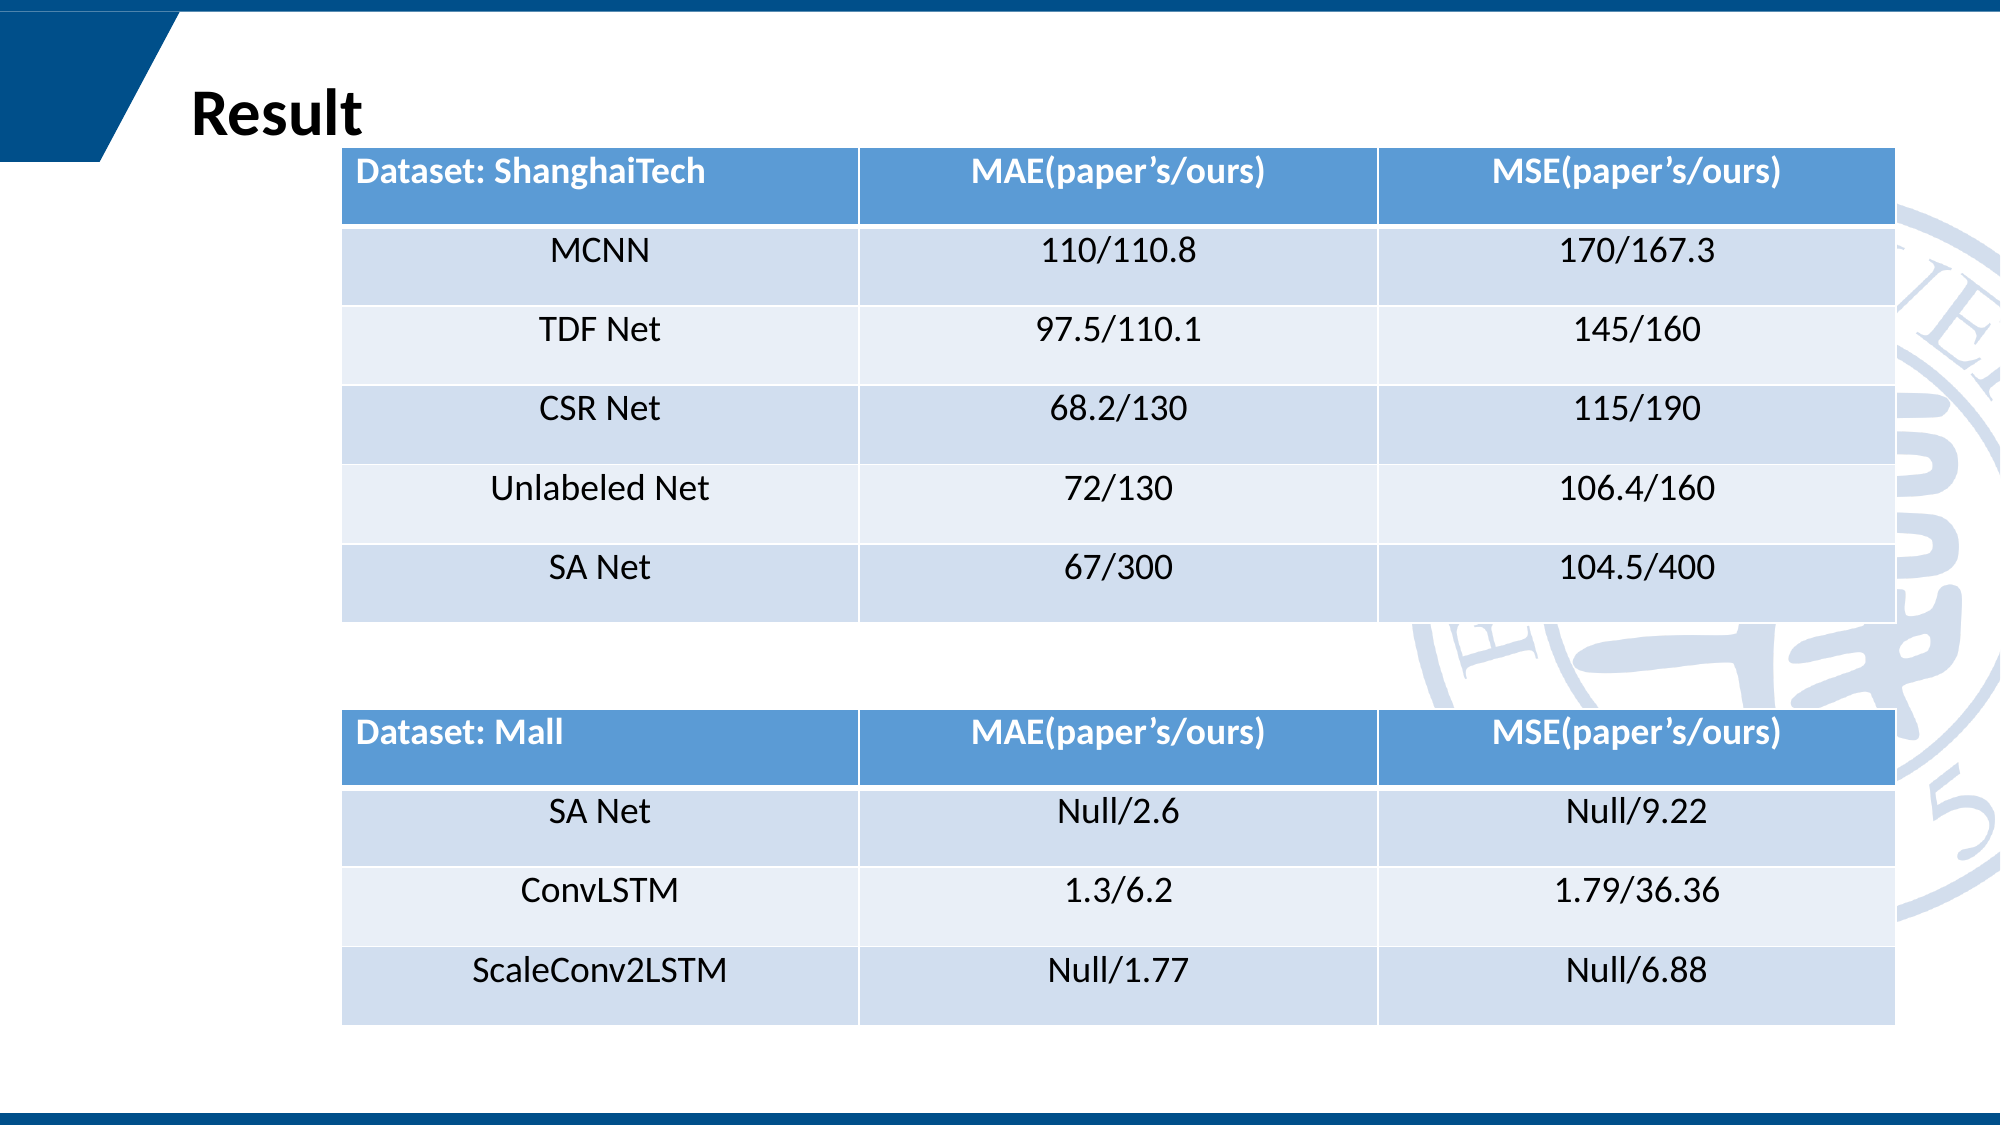

Result
| Dataset: ShanghaiTech | MAE(paper’s/ours) | MSE(paper’s/ours) |
| --- | --- | --- |
| MCNN | 110/110.8 | 170/167.3 |
| TDF Net | 97.5/110.1 | 145/160 |
| CSR Net | 68.2/130 | 115/190 |
| Unlabeled Net | 72/130 | 106.4/160 |
| SA Net | 67/300 | 104.5/400 |
| Dataset: Mall | MAE(paper’s/ours) | MSE(paper’s/ours) |
| --- | --- | --- |
| SA Net | Null/2.6 | Null/9.22 |
| ConvLSTM | 1.3/6.2 | 1.79/36.36 |
| ScaleConv2LSTM | Null/1.77 | Null/6.88 |